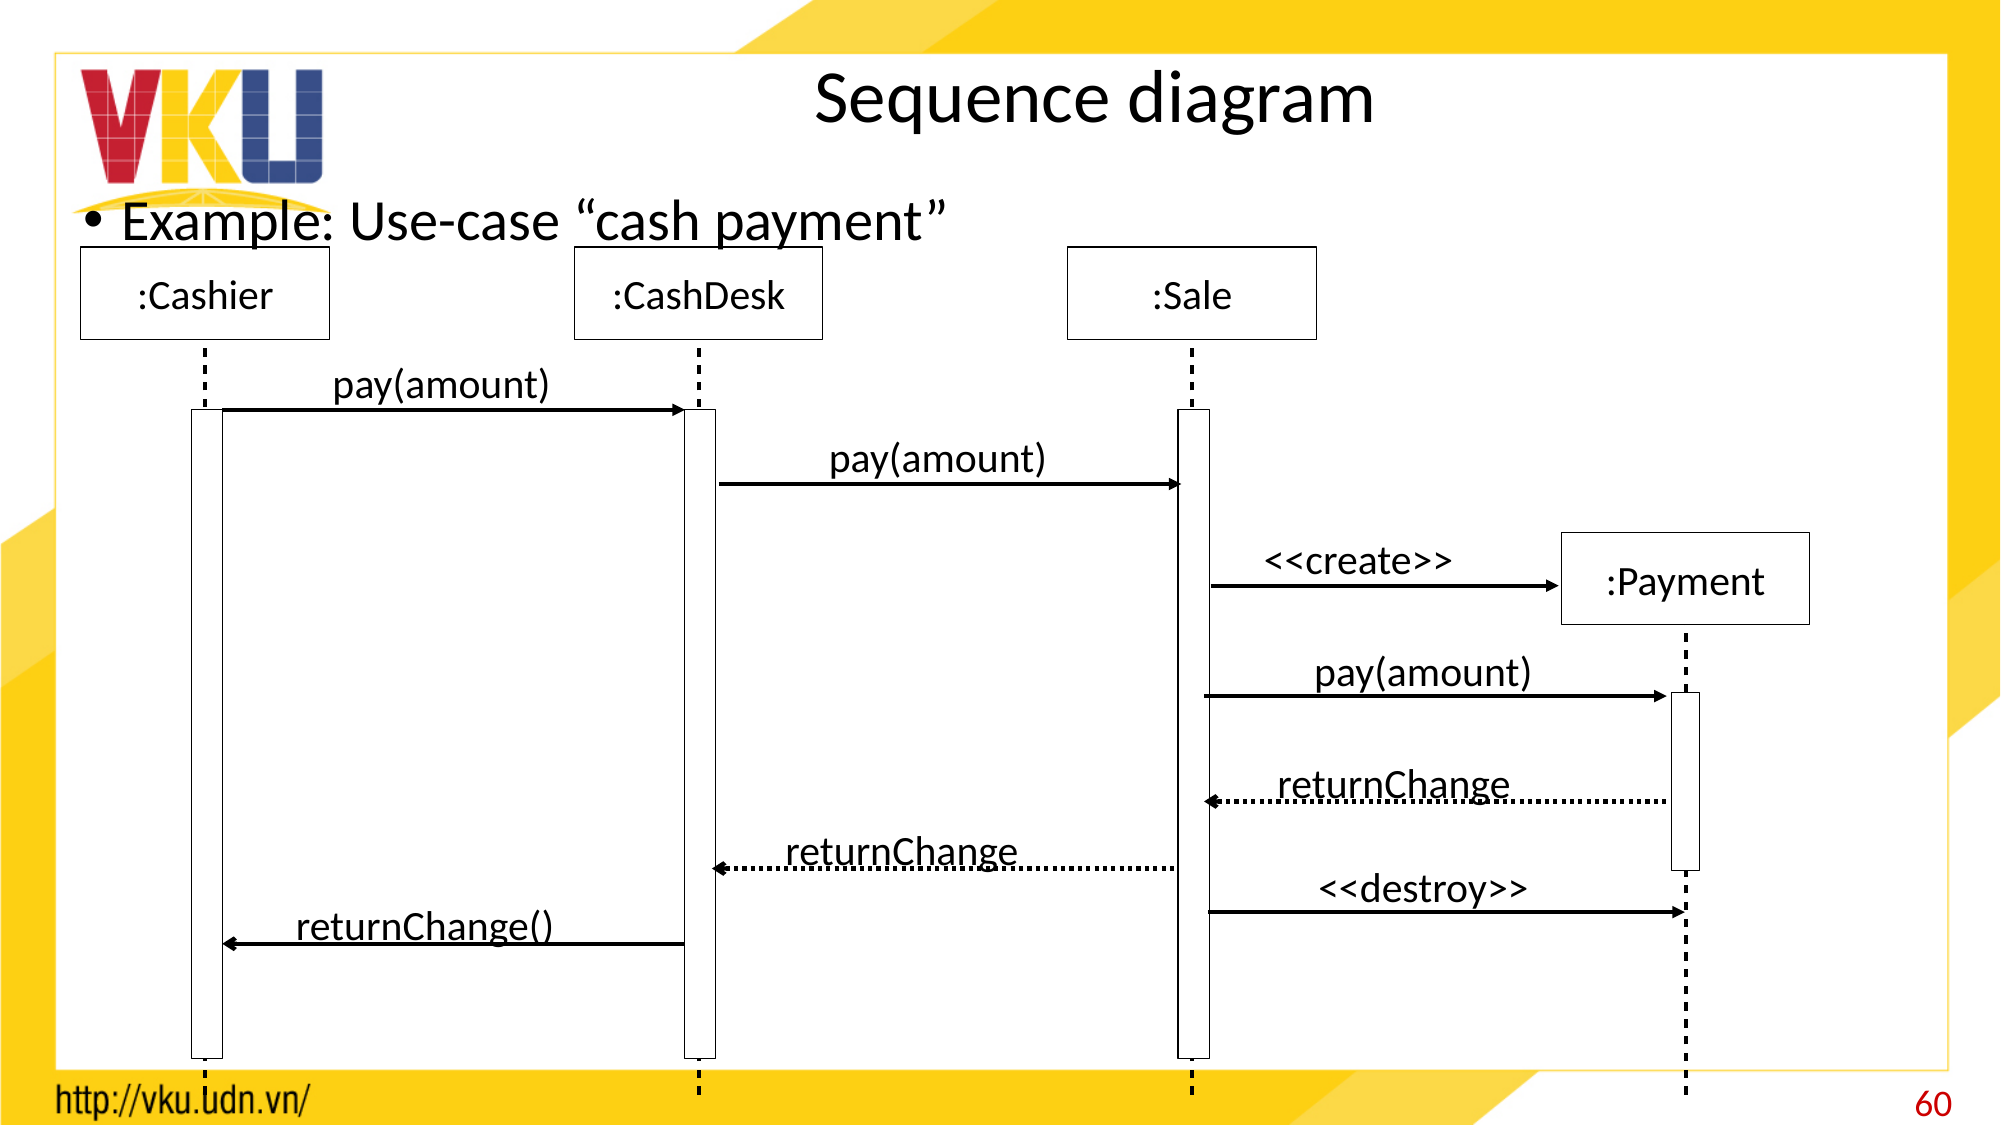

# Sequence diagram
Example: Use-case “cash payment”
:Cashier

:CashDesk

:Sale

pay(amount)

pay(amount)

<<create>>
:Payment

pay(amount)

returnChange

returnChange
<<destroy>>

returnChange()

60